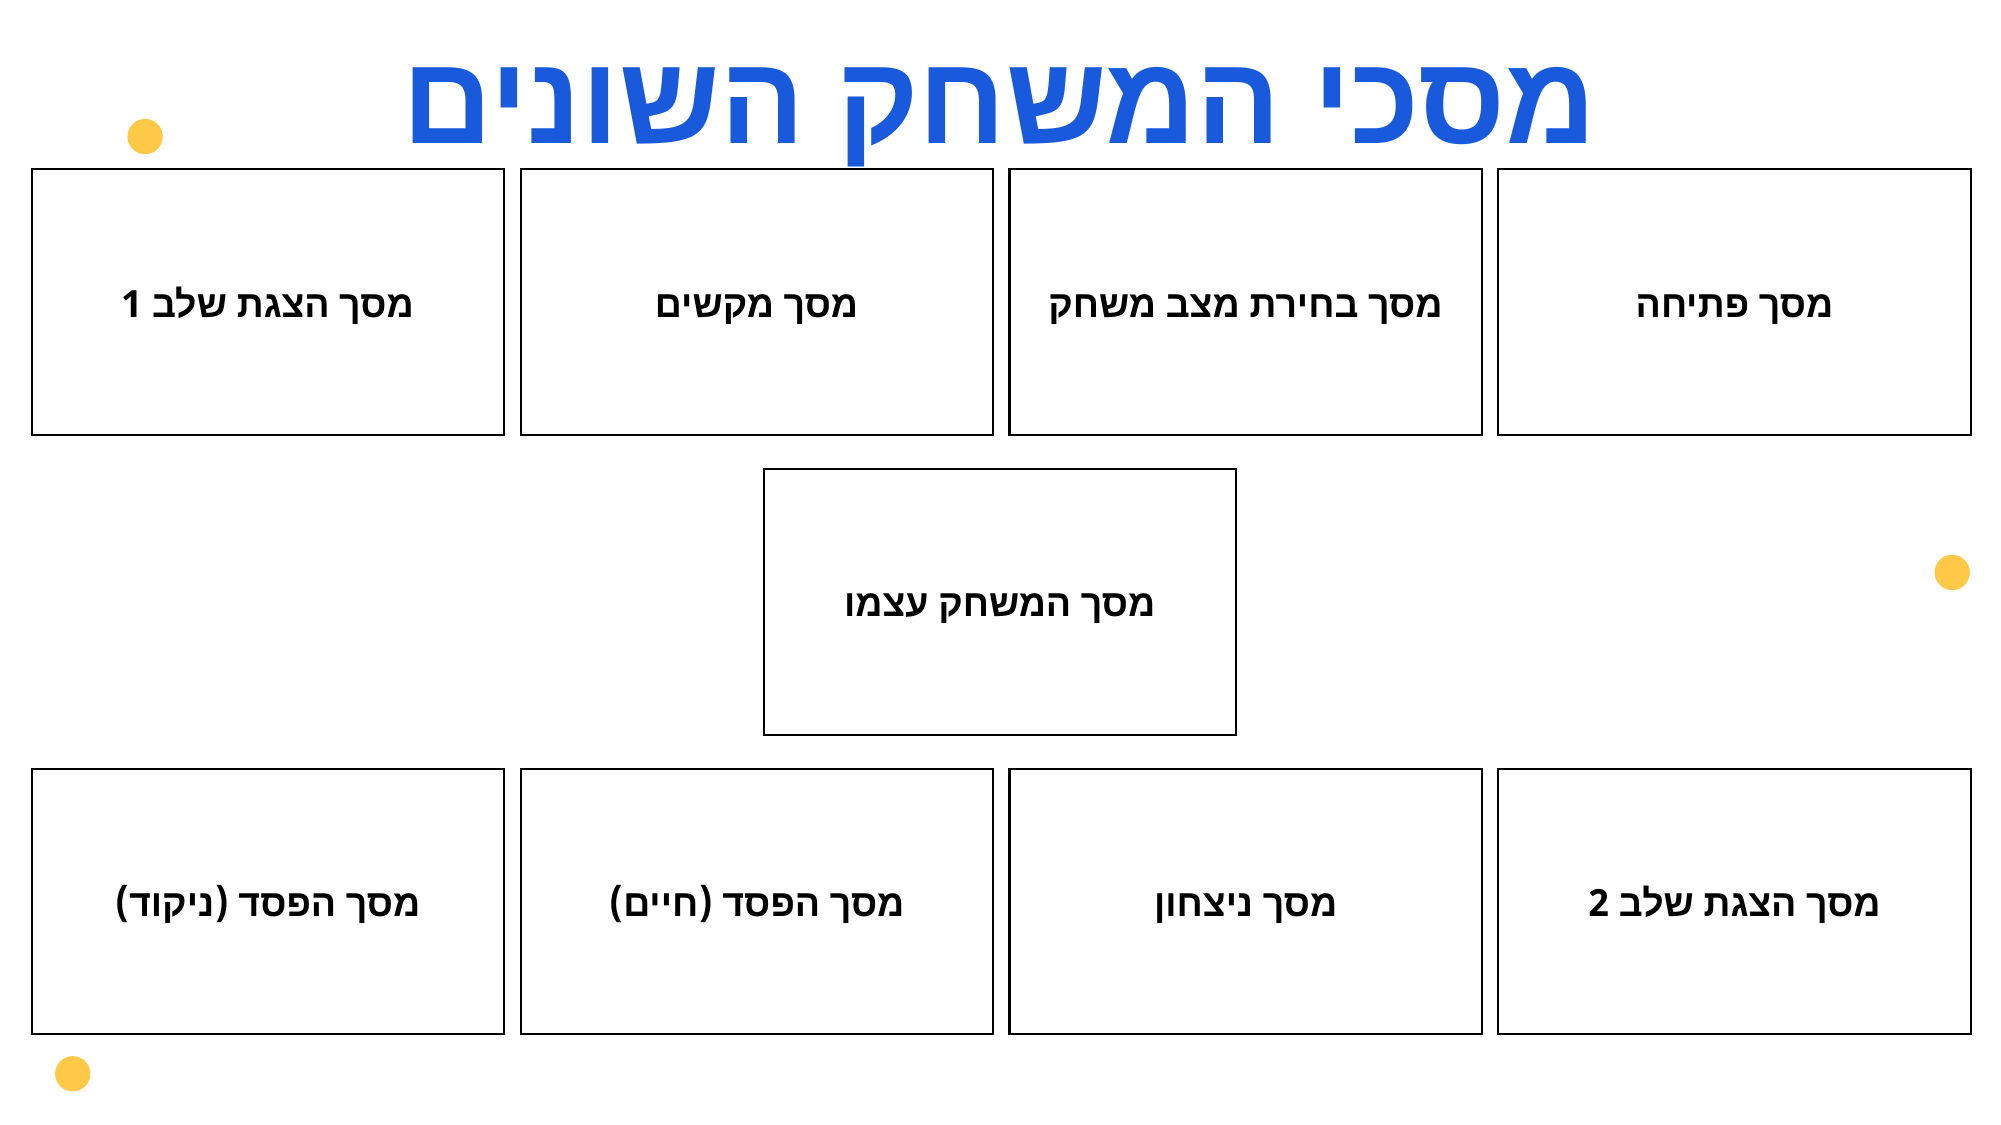

מסכי המשחק השונים

מסך הצגת שלב 1
מסך מקשים
מסך בחירת מצב משחק
מסך פתיחה
מסך המשחק עצמו

מסך הפסד (ניקוד)
מסך הפסד (חיים)
מסך ניצחון
מסך הצגת שלב 2